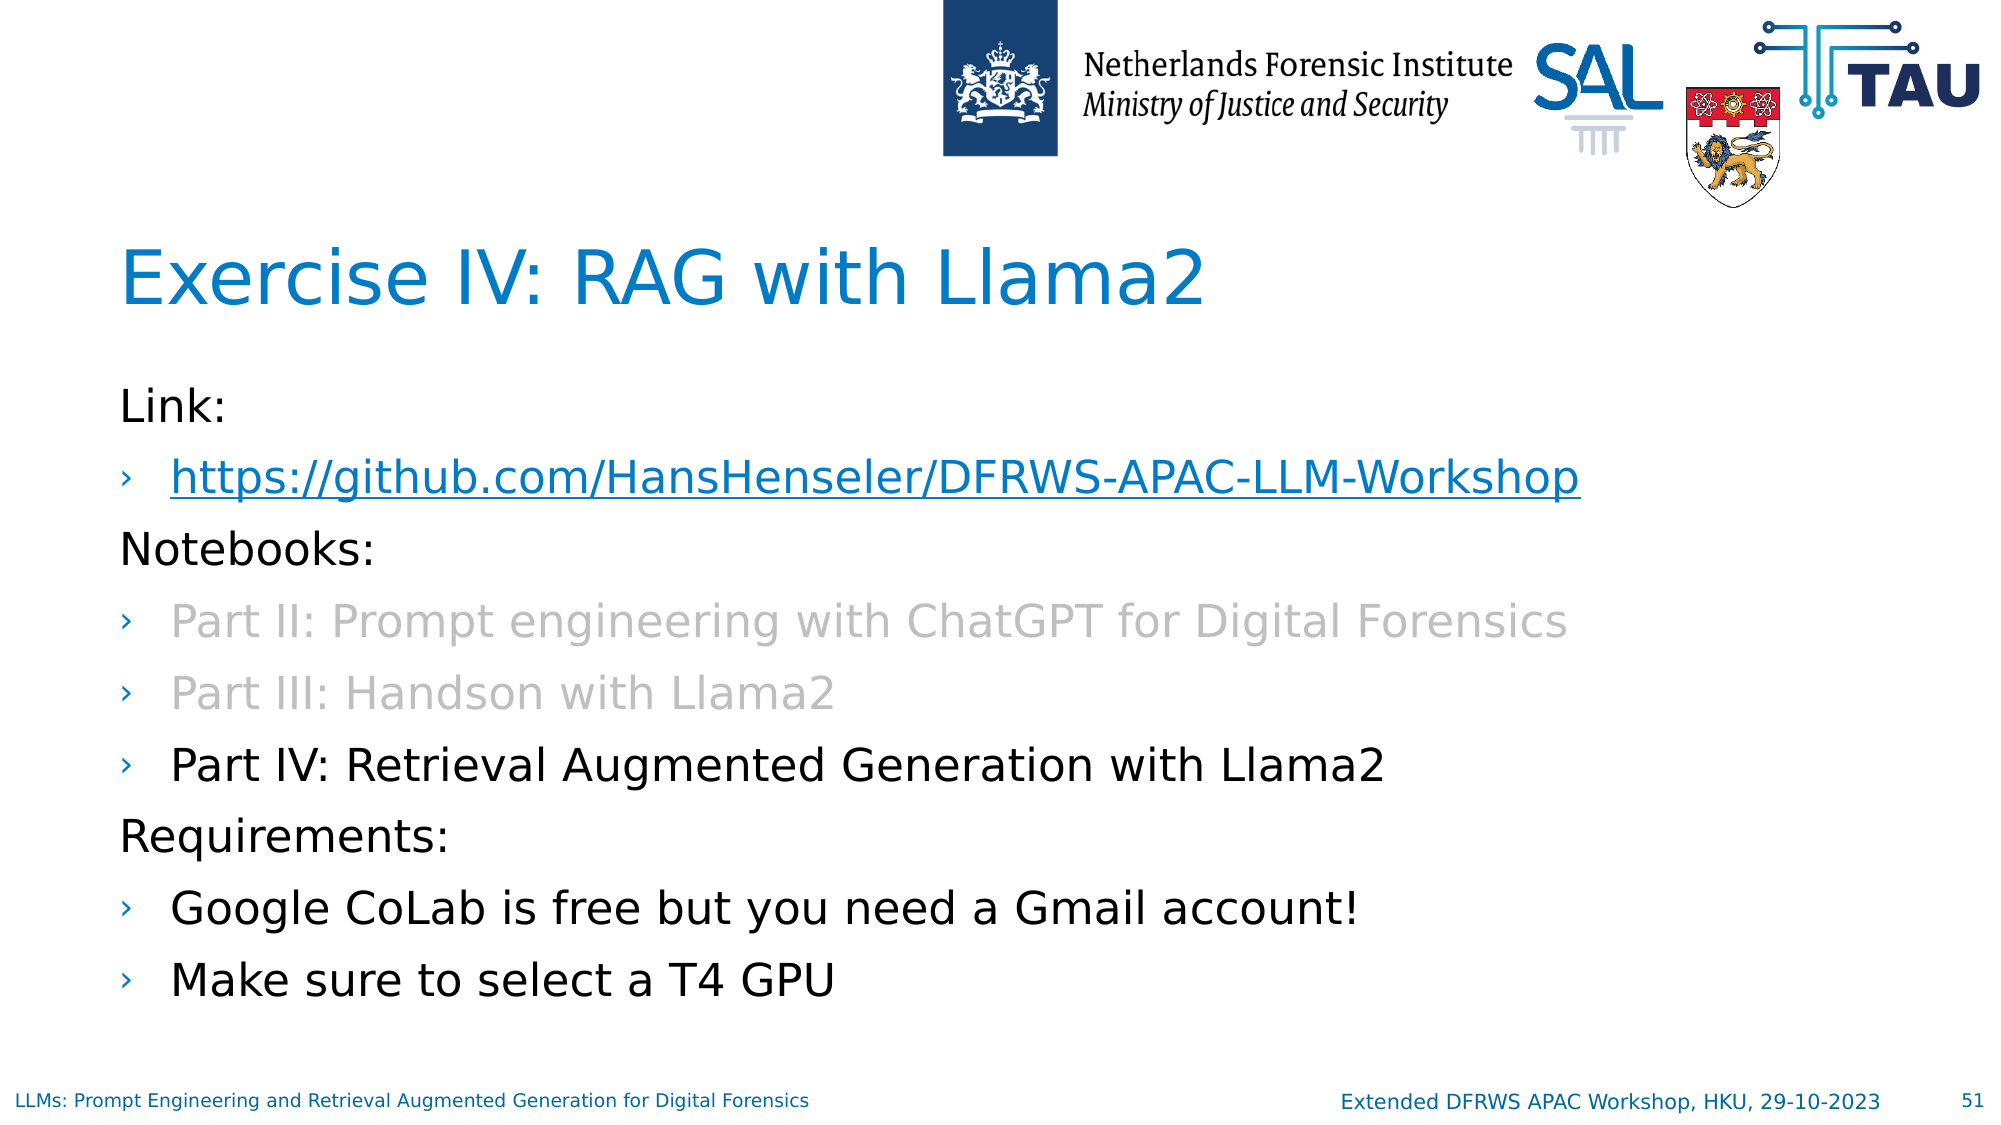

# Exercise IV: RAG with Llama2
Link:
https://github.com/HansHenseler/DFRWS-APAC-LLM-Workshop
Notebooks:
Part II: Prompt engineering with ChatGPT for Digital Forensics
Part III: Handson with Llama2
Part IV: Retrieval Augmented Generation with Llama2
Requirements:
Google CoLab is free but you need a Gmail account!
Make sure to select a T4 GPU

LLMs: Prompt Engineering and Retrieval Augmented Generation for Digital Forensics
Extended DFRWS APAC Workshop, HKU, 29-10-2023
51